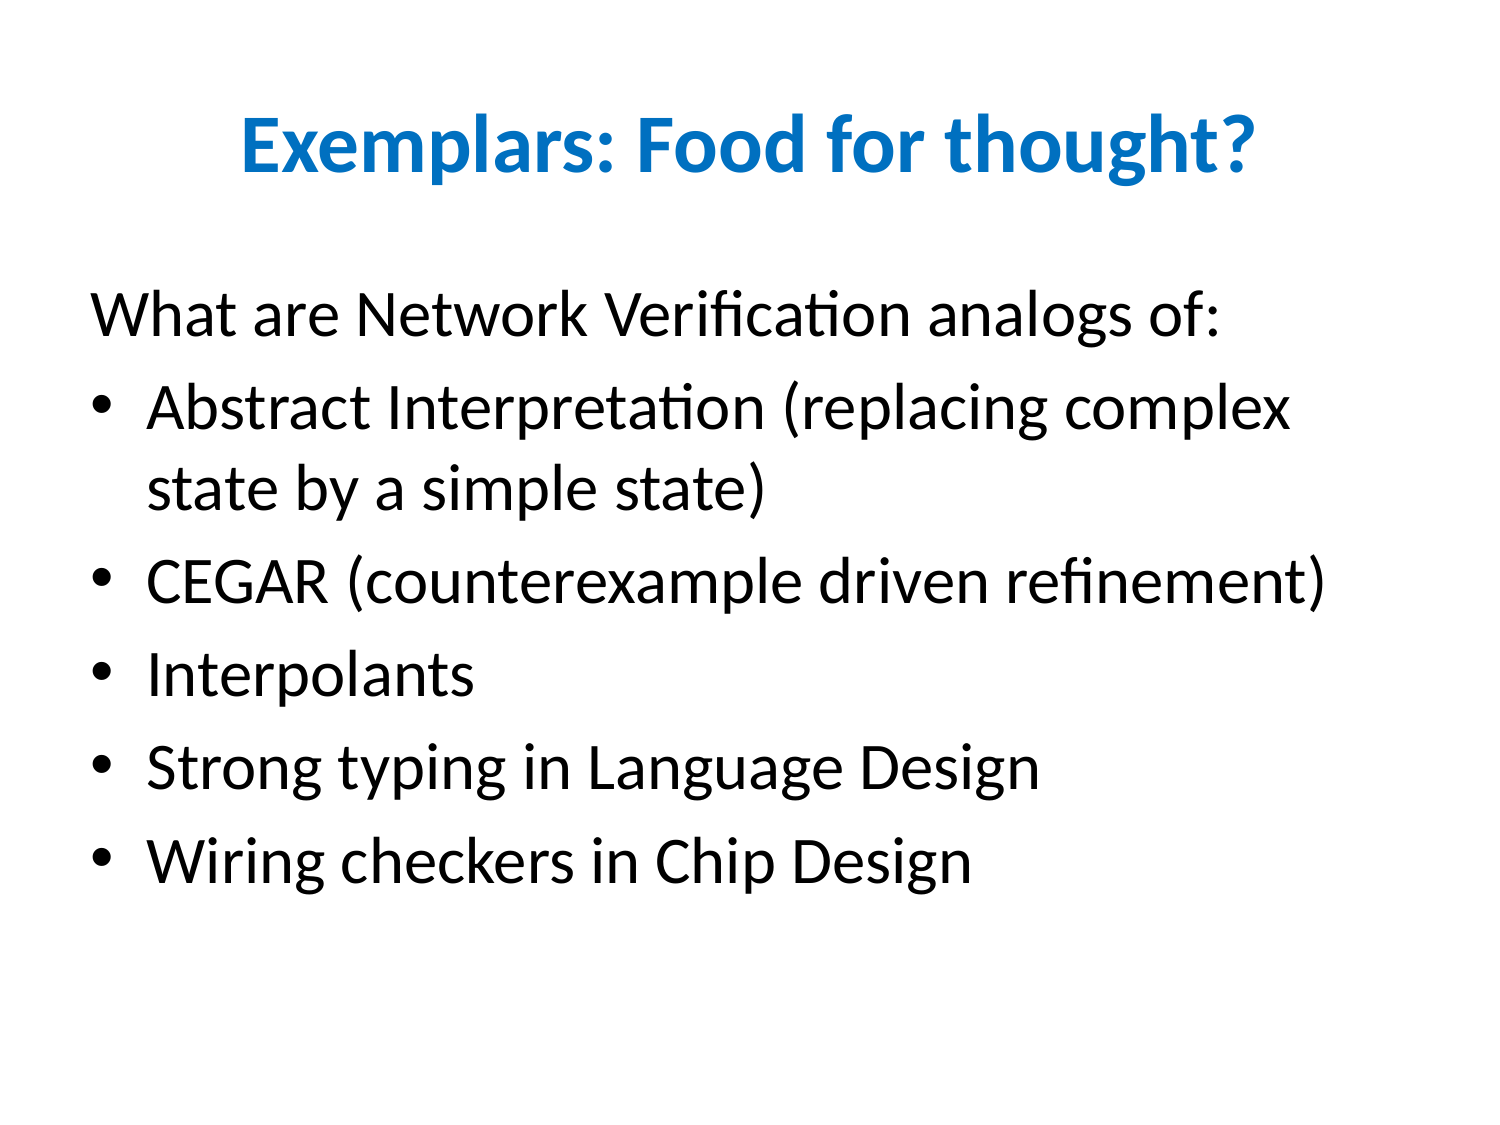

# Exemplars: Food for thought?
What are Network Verification analogs of:
Abstract Interpretation (replacing complex state by a simple state)
CEGAR (counterexample driven refinement)
Interpolants
Strong typing in Language Design
Wiring checkers in Chip Design